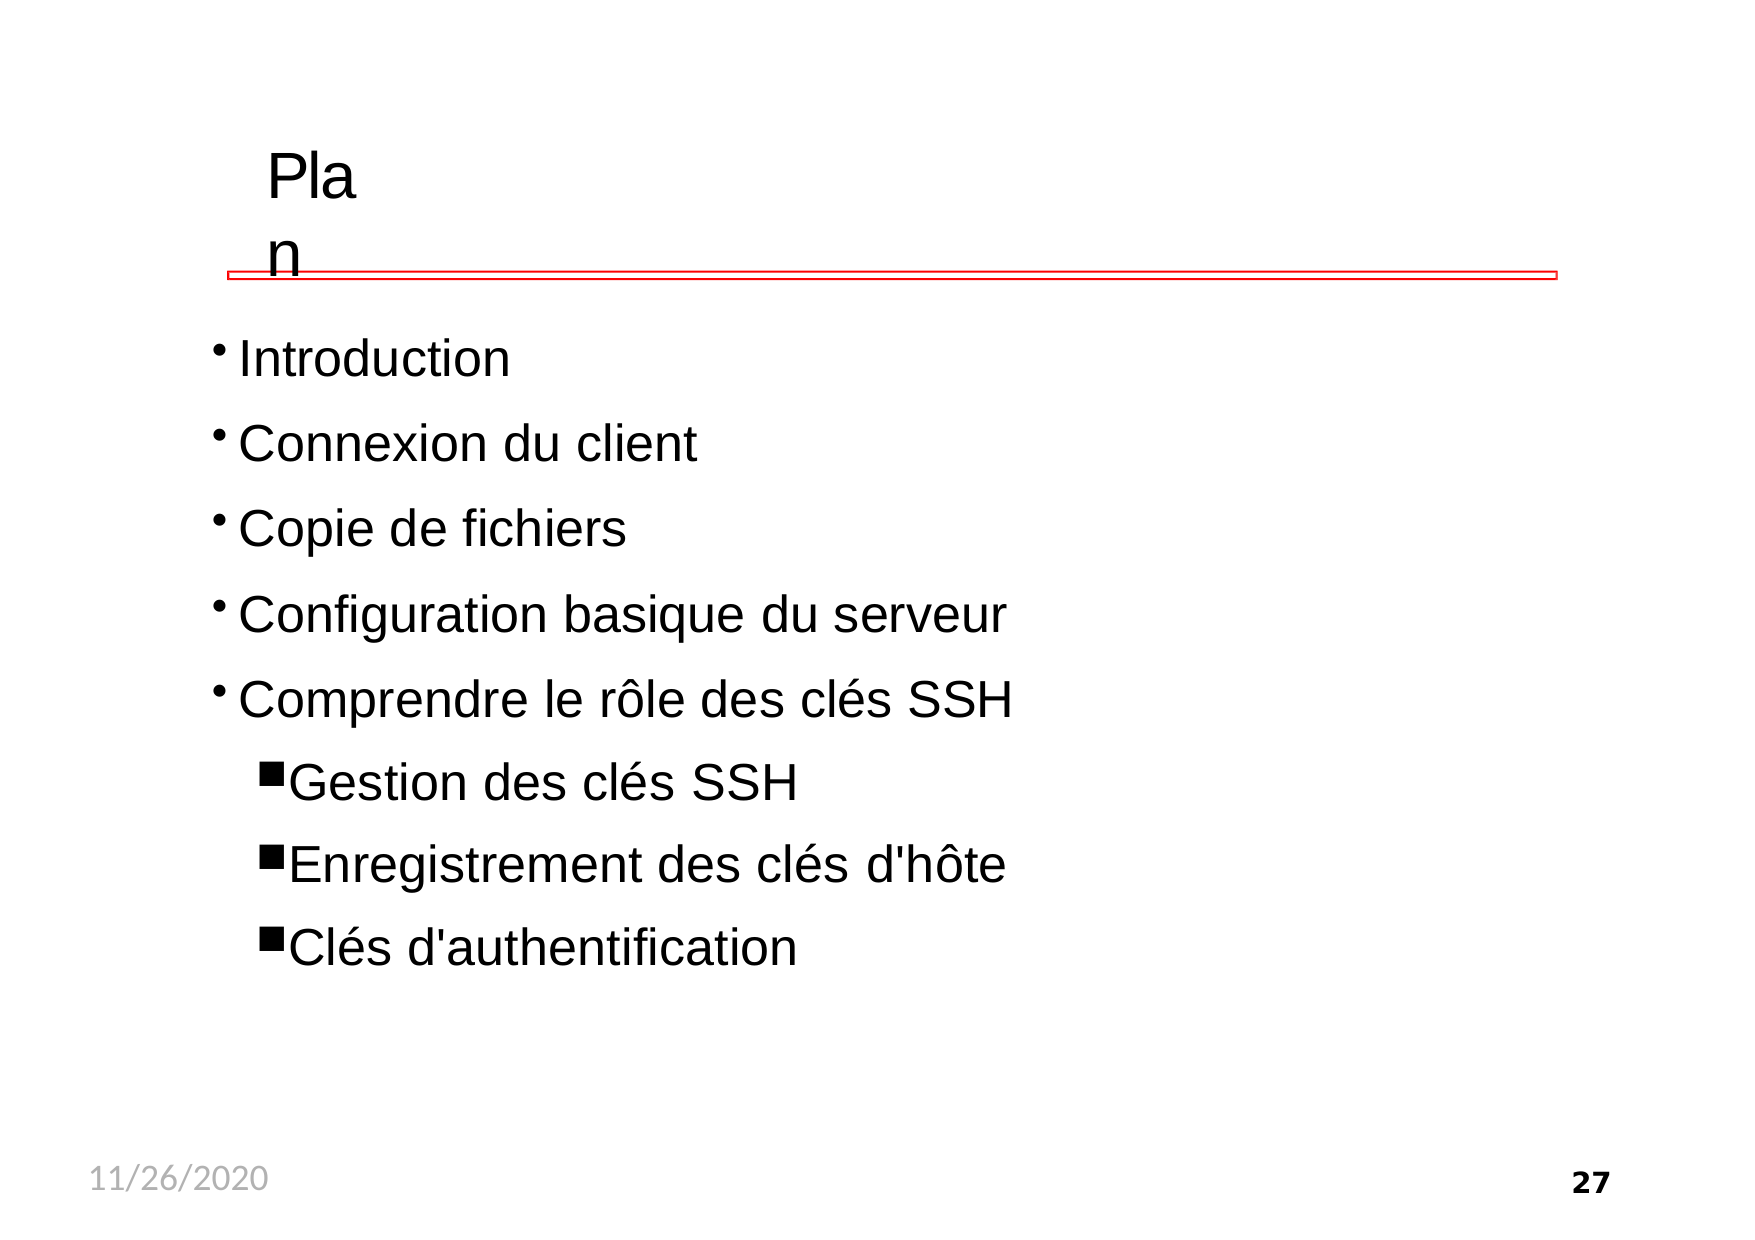

# Plan
Introduction
Connexion du client
Copie de fichiers
Configuration basique du serveur
Comprendre le rôle des clés SSH
Gestion des clés SSH
Enregistrement des clés d'hôte
Clés d'authentification
11/26/2020
27